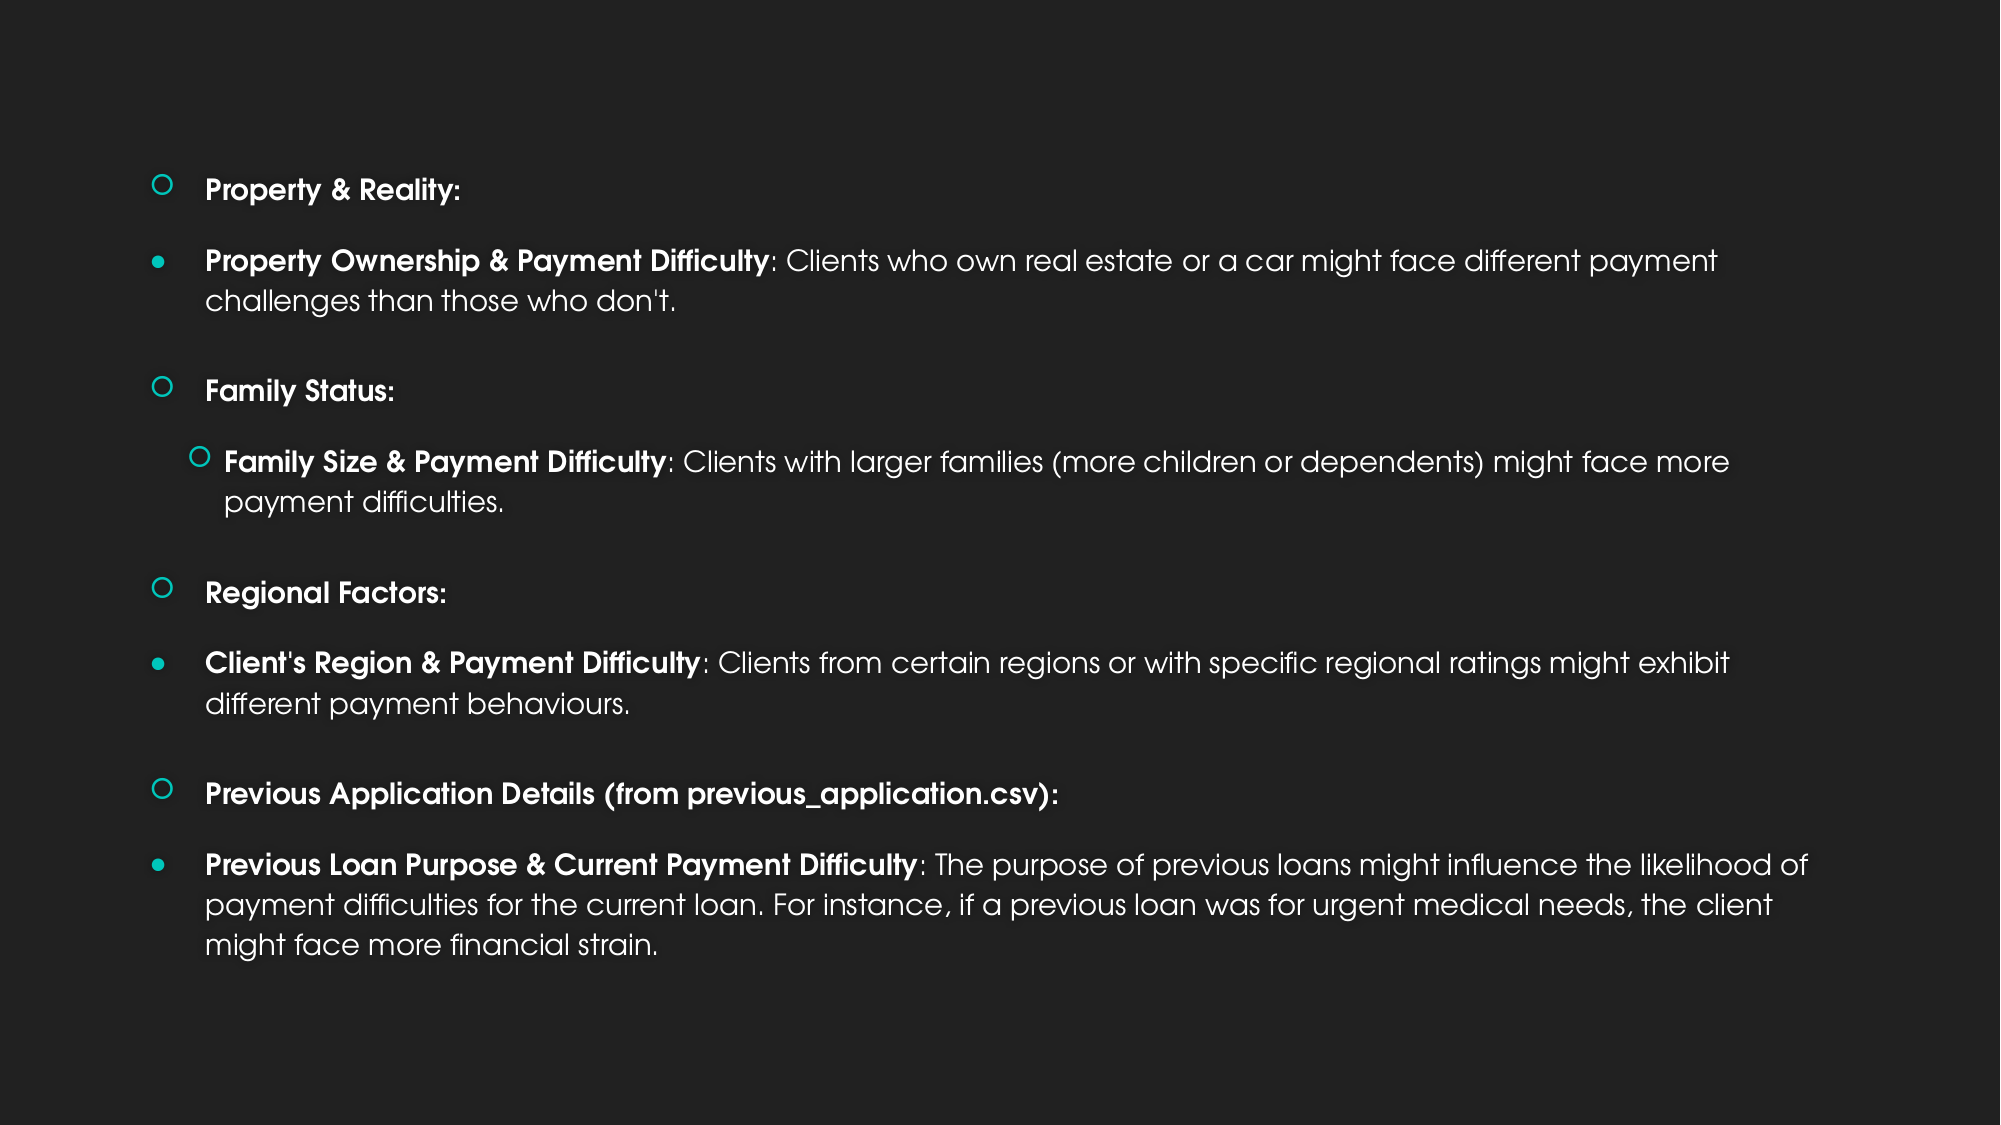

Property & Reality:
Property Ownership & Payment Difficulty: Clients who own real estate or a car might face different payment challenges than those who don't.
Family Status:
Family Size & Payment Difficulty: Clients with larger families (more children or dependents) might face more payment difficulties.
Regional Factors:
Client's Region & Payment Difficulty: Clients from certain regions or with specific regional ratings might exhibit different payment behaviours.
Previous Application Details (from previous_application.csv):
Previous Loan Purpose & Current Payment Difficulty: The purpose of previous loans might influence the likelihood of payment difficulties for the current loan. For instance, if a previous loan was for urgent medical needs, the client might face more financial strain.